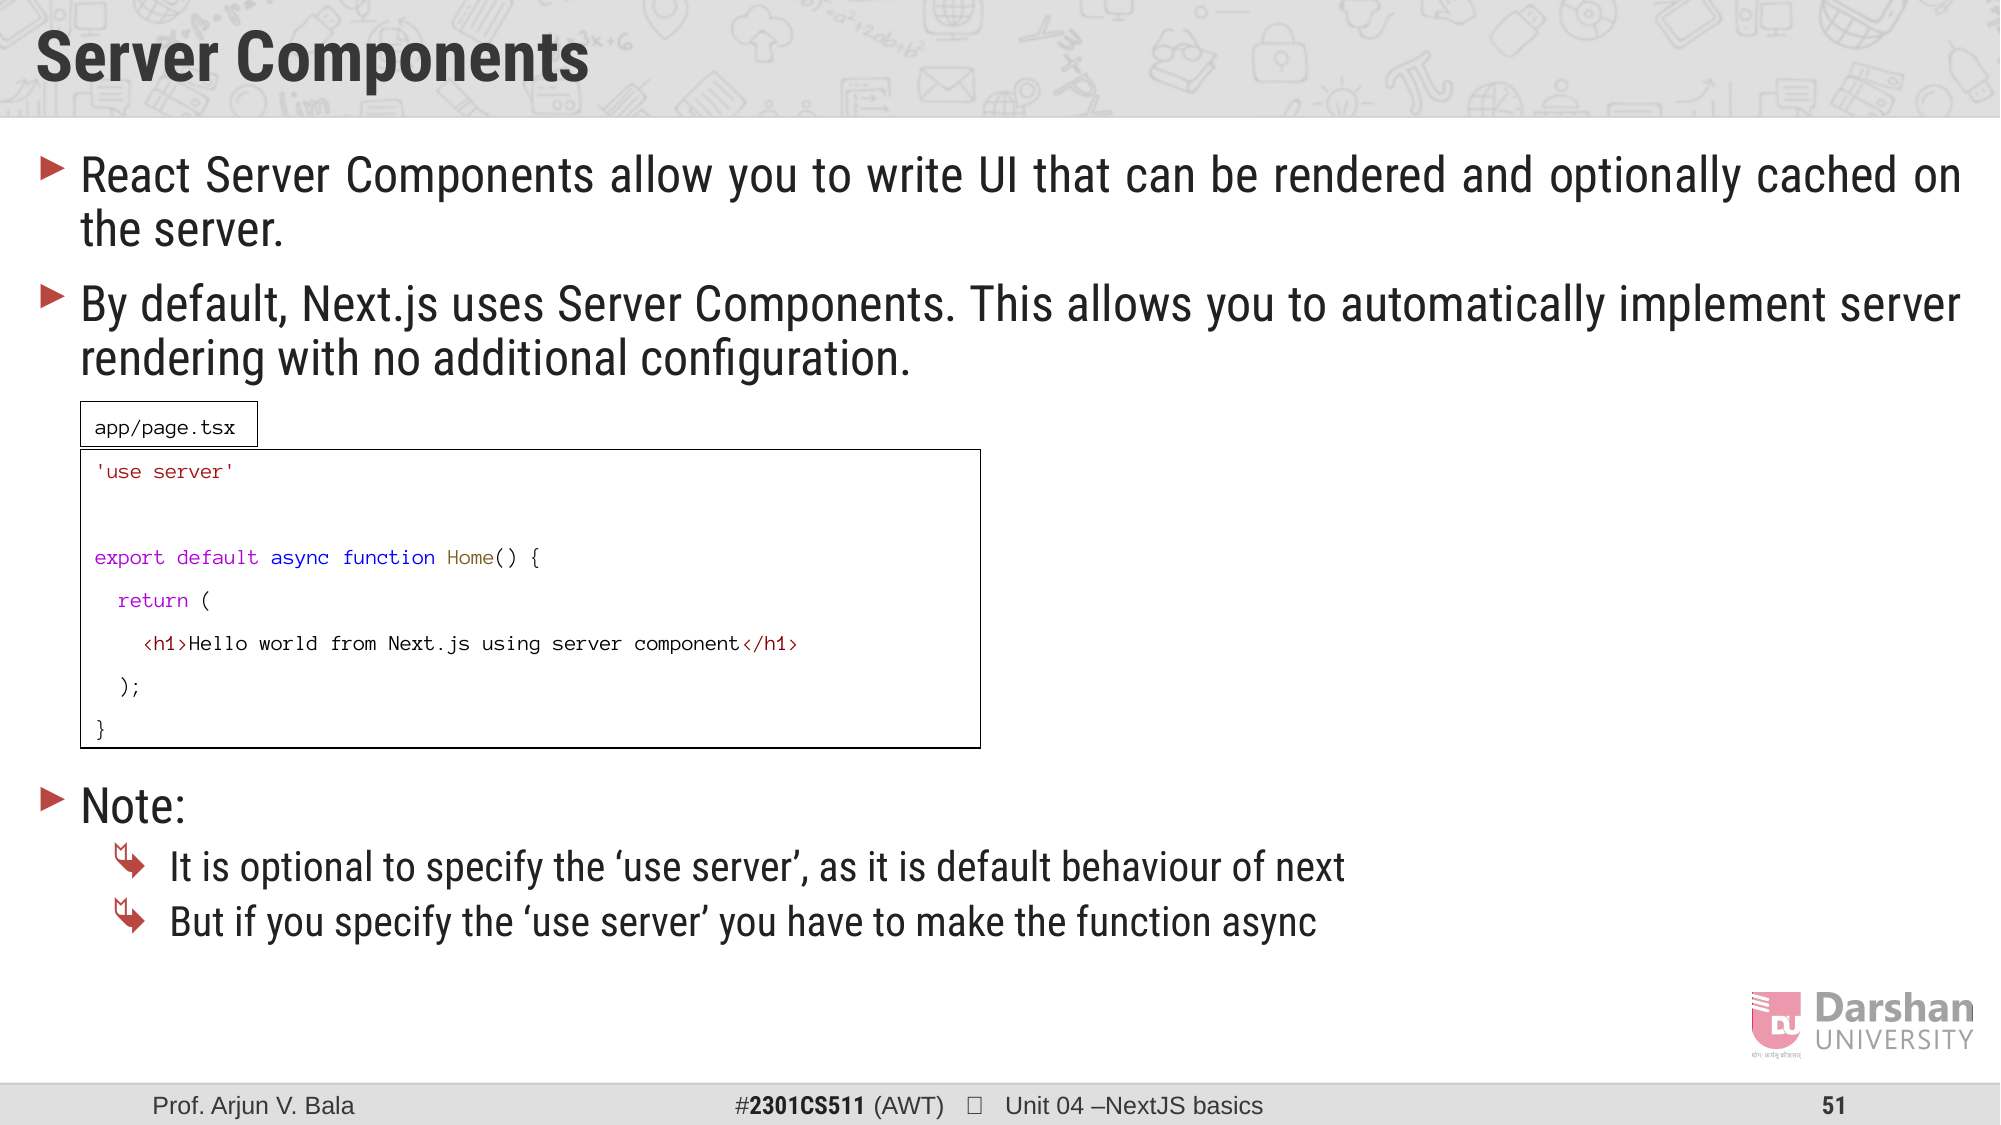

# Server Components
React Server Components allow you to write UI that can be rendered and optionally cached on the server.
By default, Next.js uses Server Components. This allows you to automatically implement server rendering with no additional configuration.

Note:
It is optional to specify the ‘use server’, as it is default behaviour of next
But if you specify the ‘use server’ you have to make the function async

app/page.tsx
'use server'

export default async function Home() {
  return (
    <h1>Hello world from Next.js using server component</h1>
  );
}